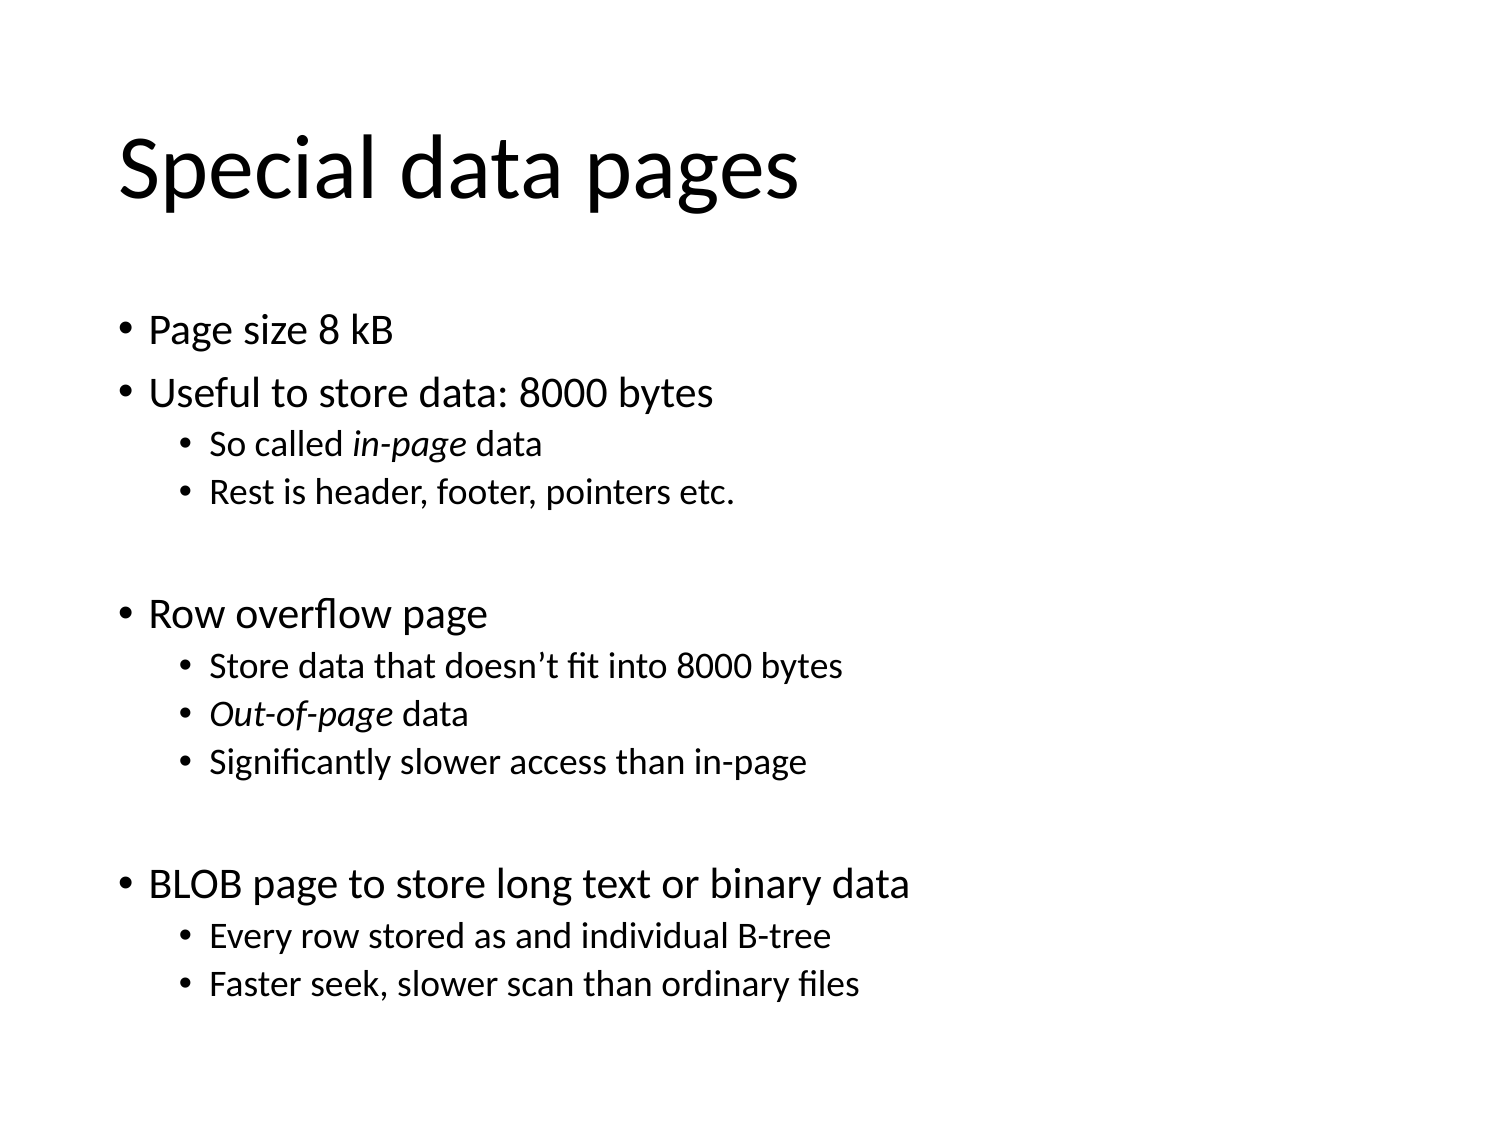

# Special data pages
Page size 8 kB
Useful to store data: 8000 bytes
So called in-page data
Rest is header, footer, pointers etc.

Row overflow page
Store data that doesn’t fit into 8000 bytes
Out-of-page data
Significantly slower access than in-page

BLOB page to store long text or binary data
Every row stored as and individual B-tree
Faster seek, slower scan than ordinary files